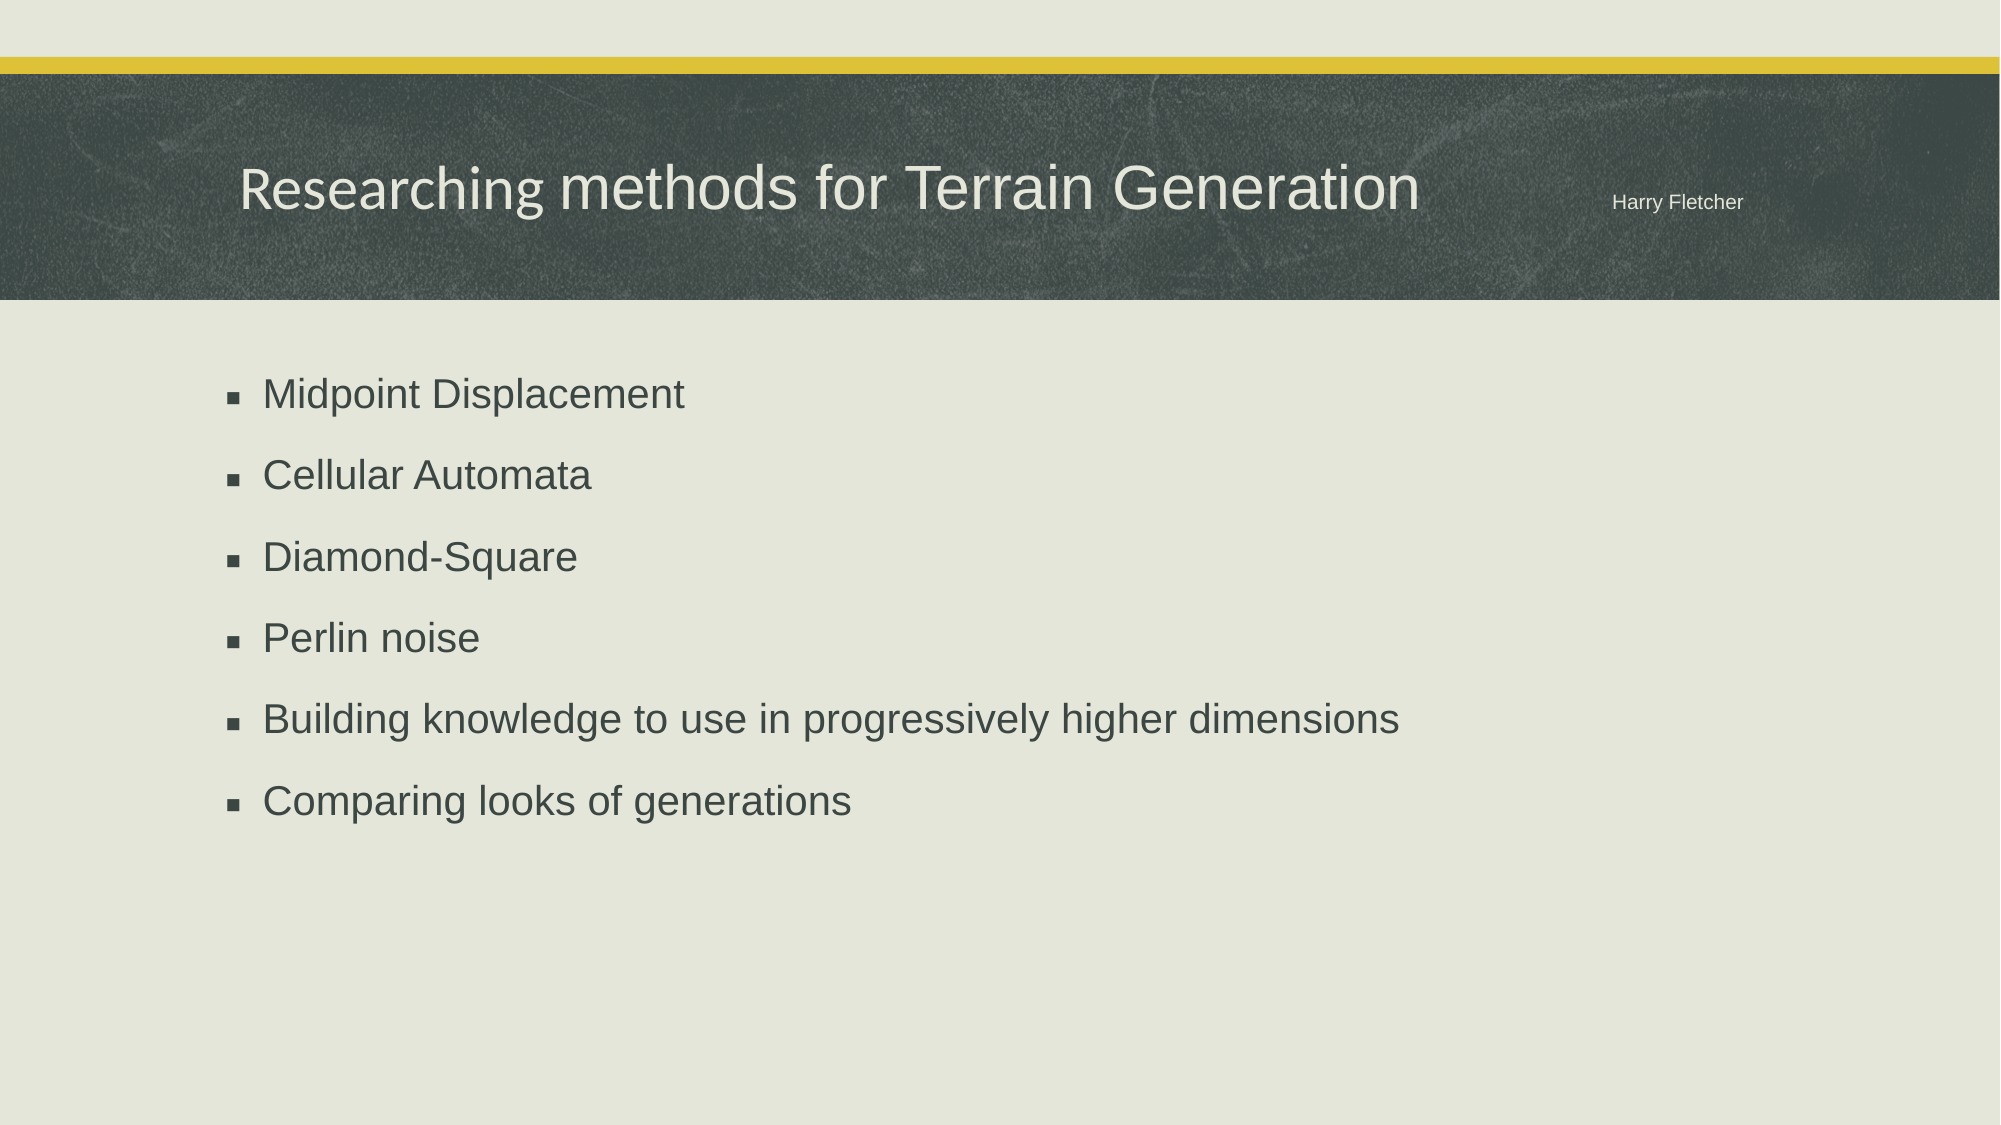

# Researching methods for Terrain Generation           Harry Fletcher
Midpoint Displacement
Cellular Automata
Diamond-Square
Perlin noise
Building knowledge to use in progressively higher dimensions
Comparing looks of generations